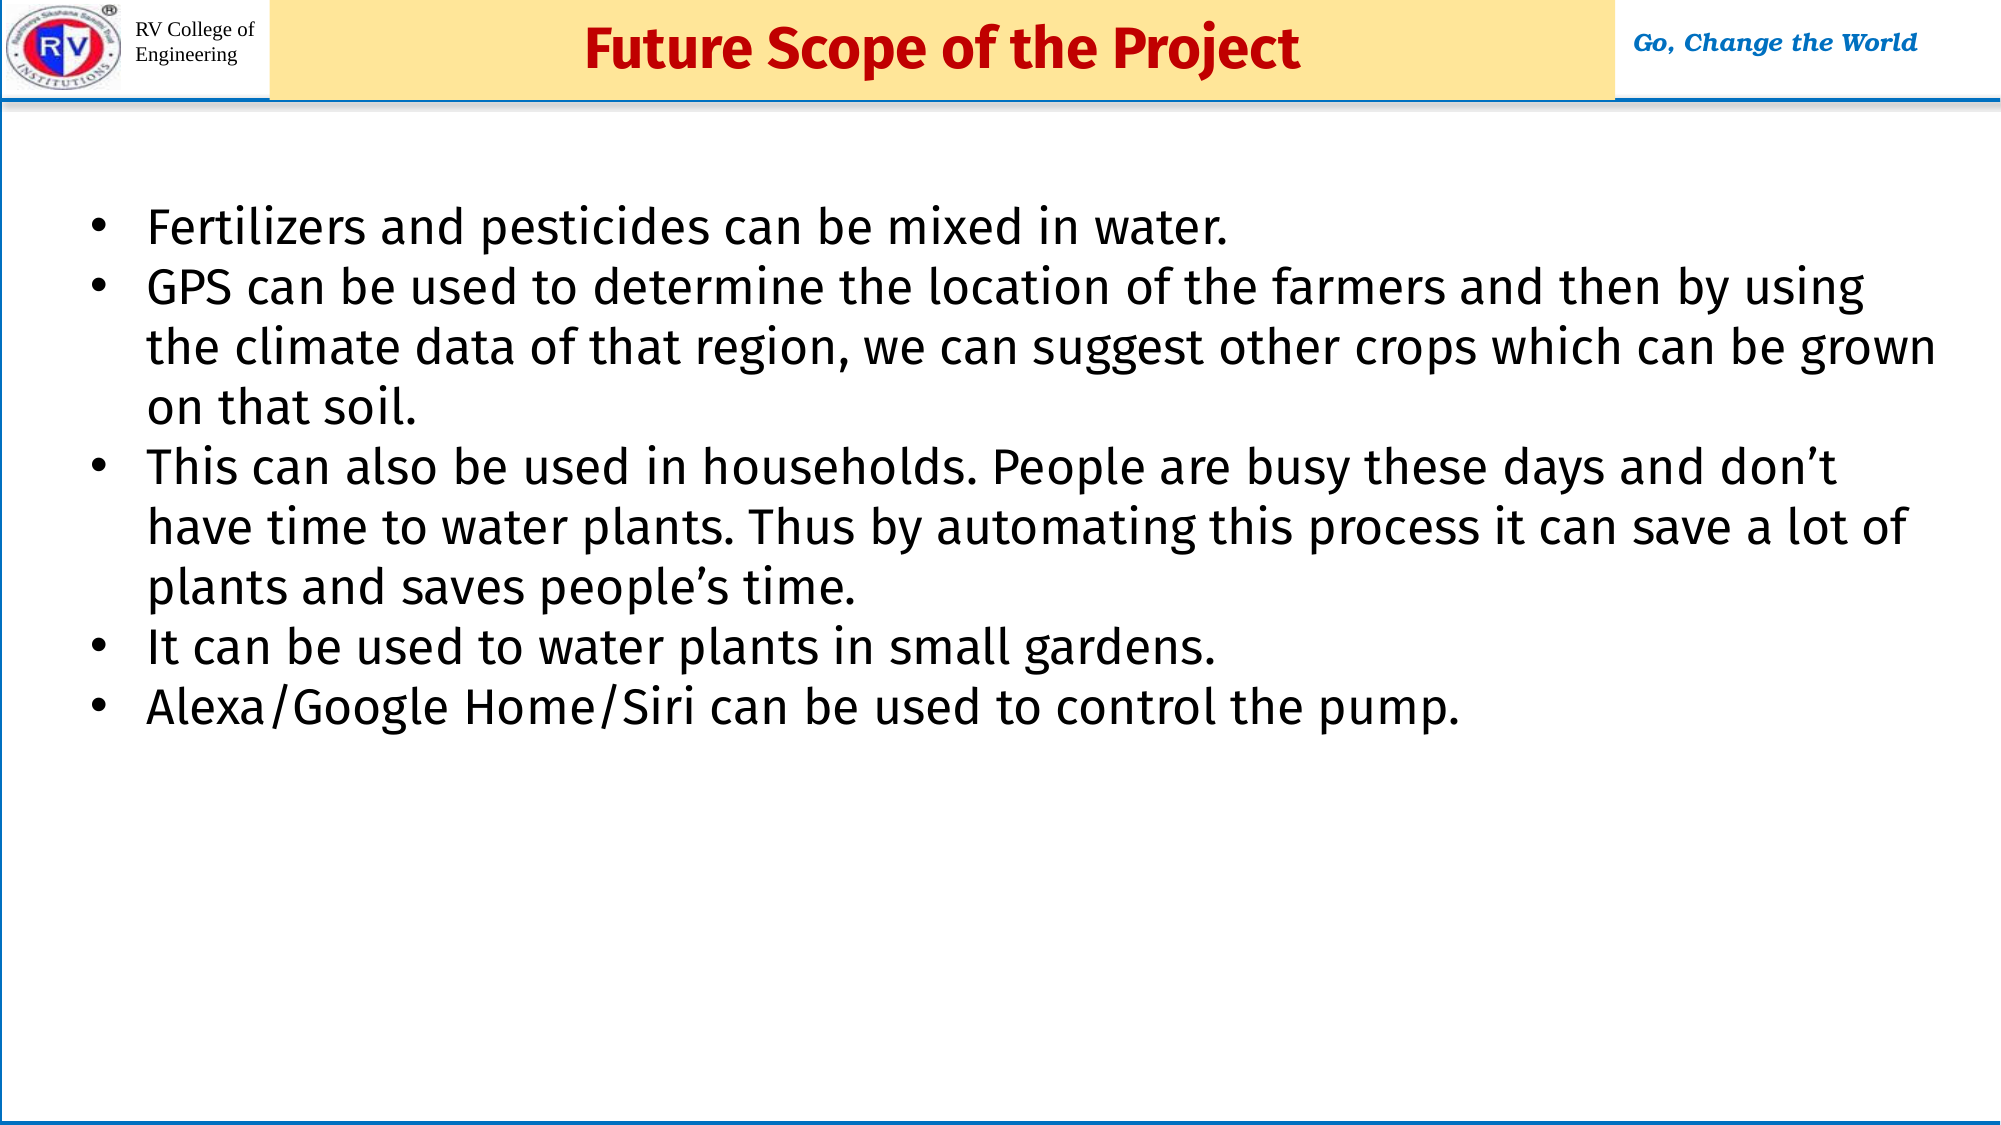

# Future Scope of the Project

Fertilizers and pesticides can be mixed in water.
GPS can be used to determine the location of the farmers and then by using the climate data of that region, we can suggest other crops which can be grown on that soil.
This can also be used in households. People are busy these days and don’t have time to water plants. Thus by automating this process it can save a lot of plants and saves people’s time.
It can be used to water plants in small gardens.
Alexa/Google Home/Siri can be used to control the pump.